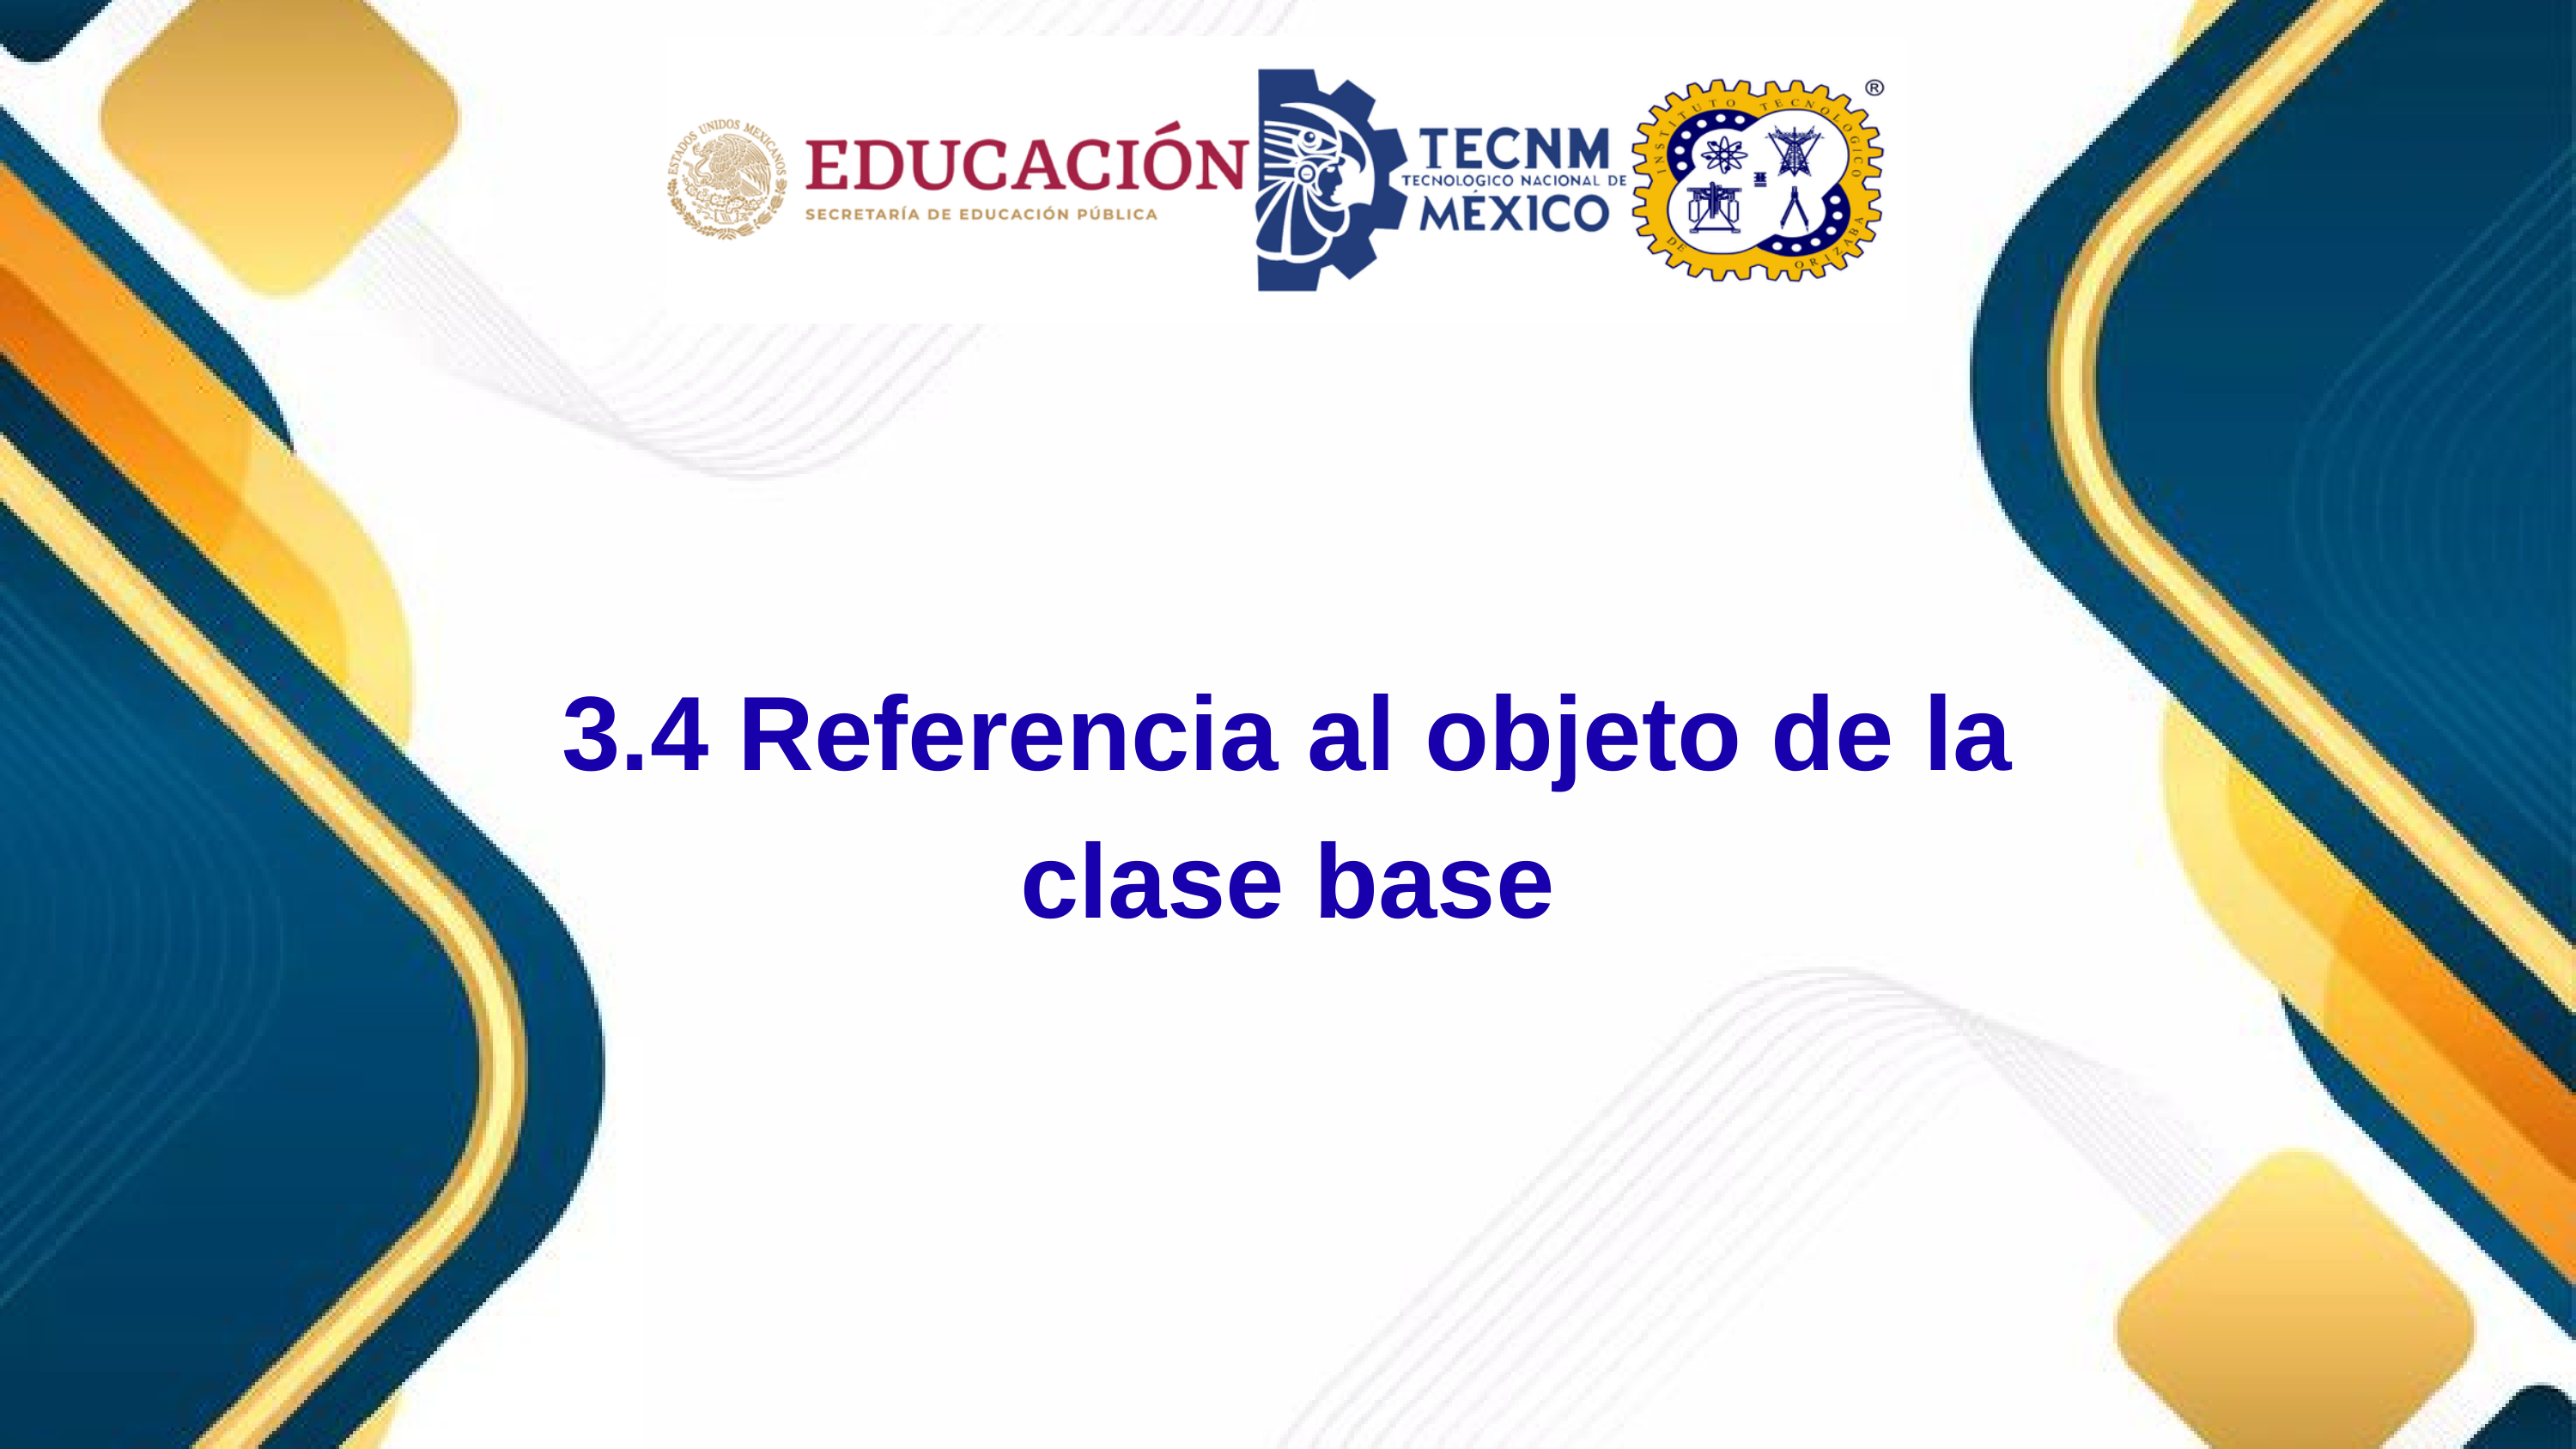

3.4 Referencia al objeto de la clase base